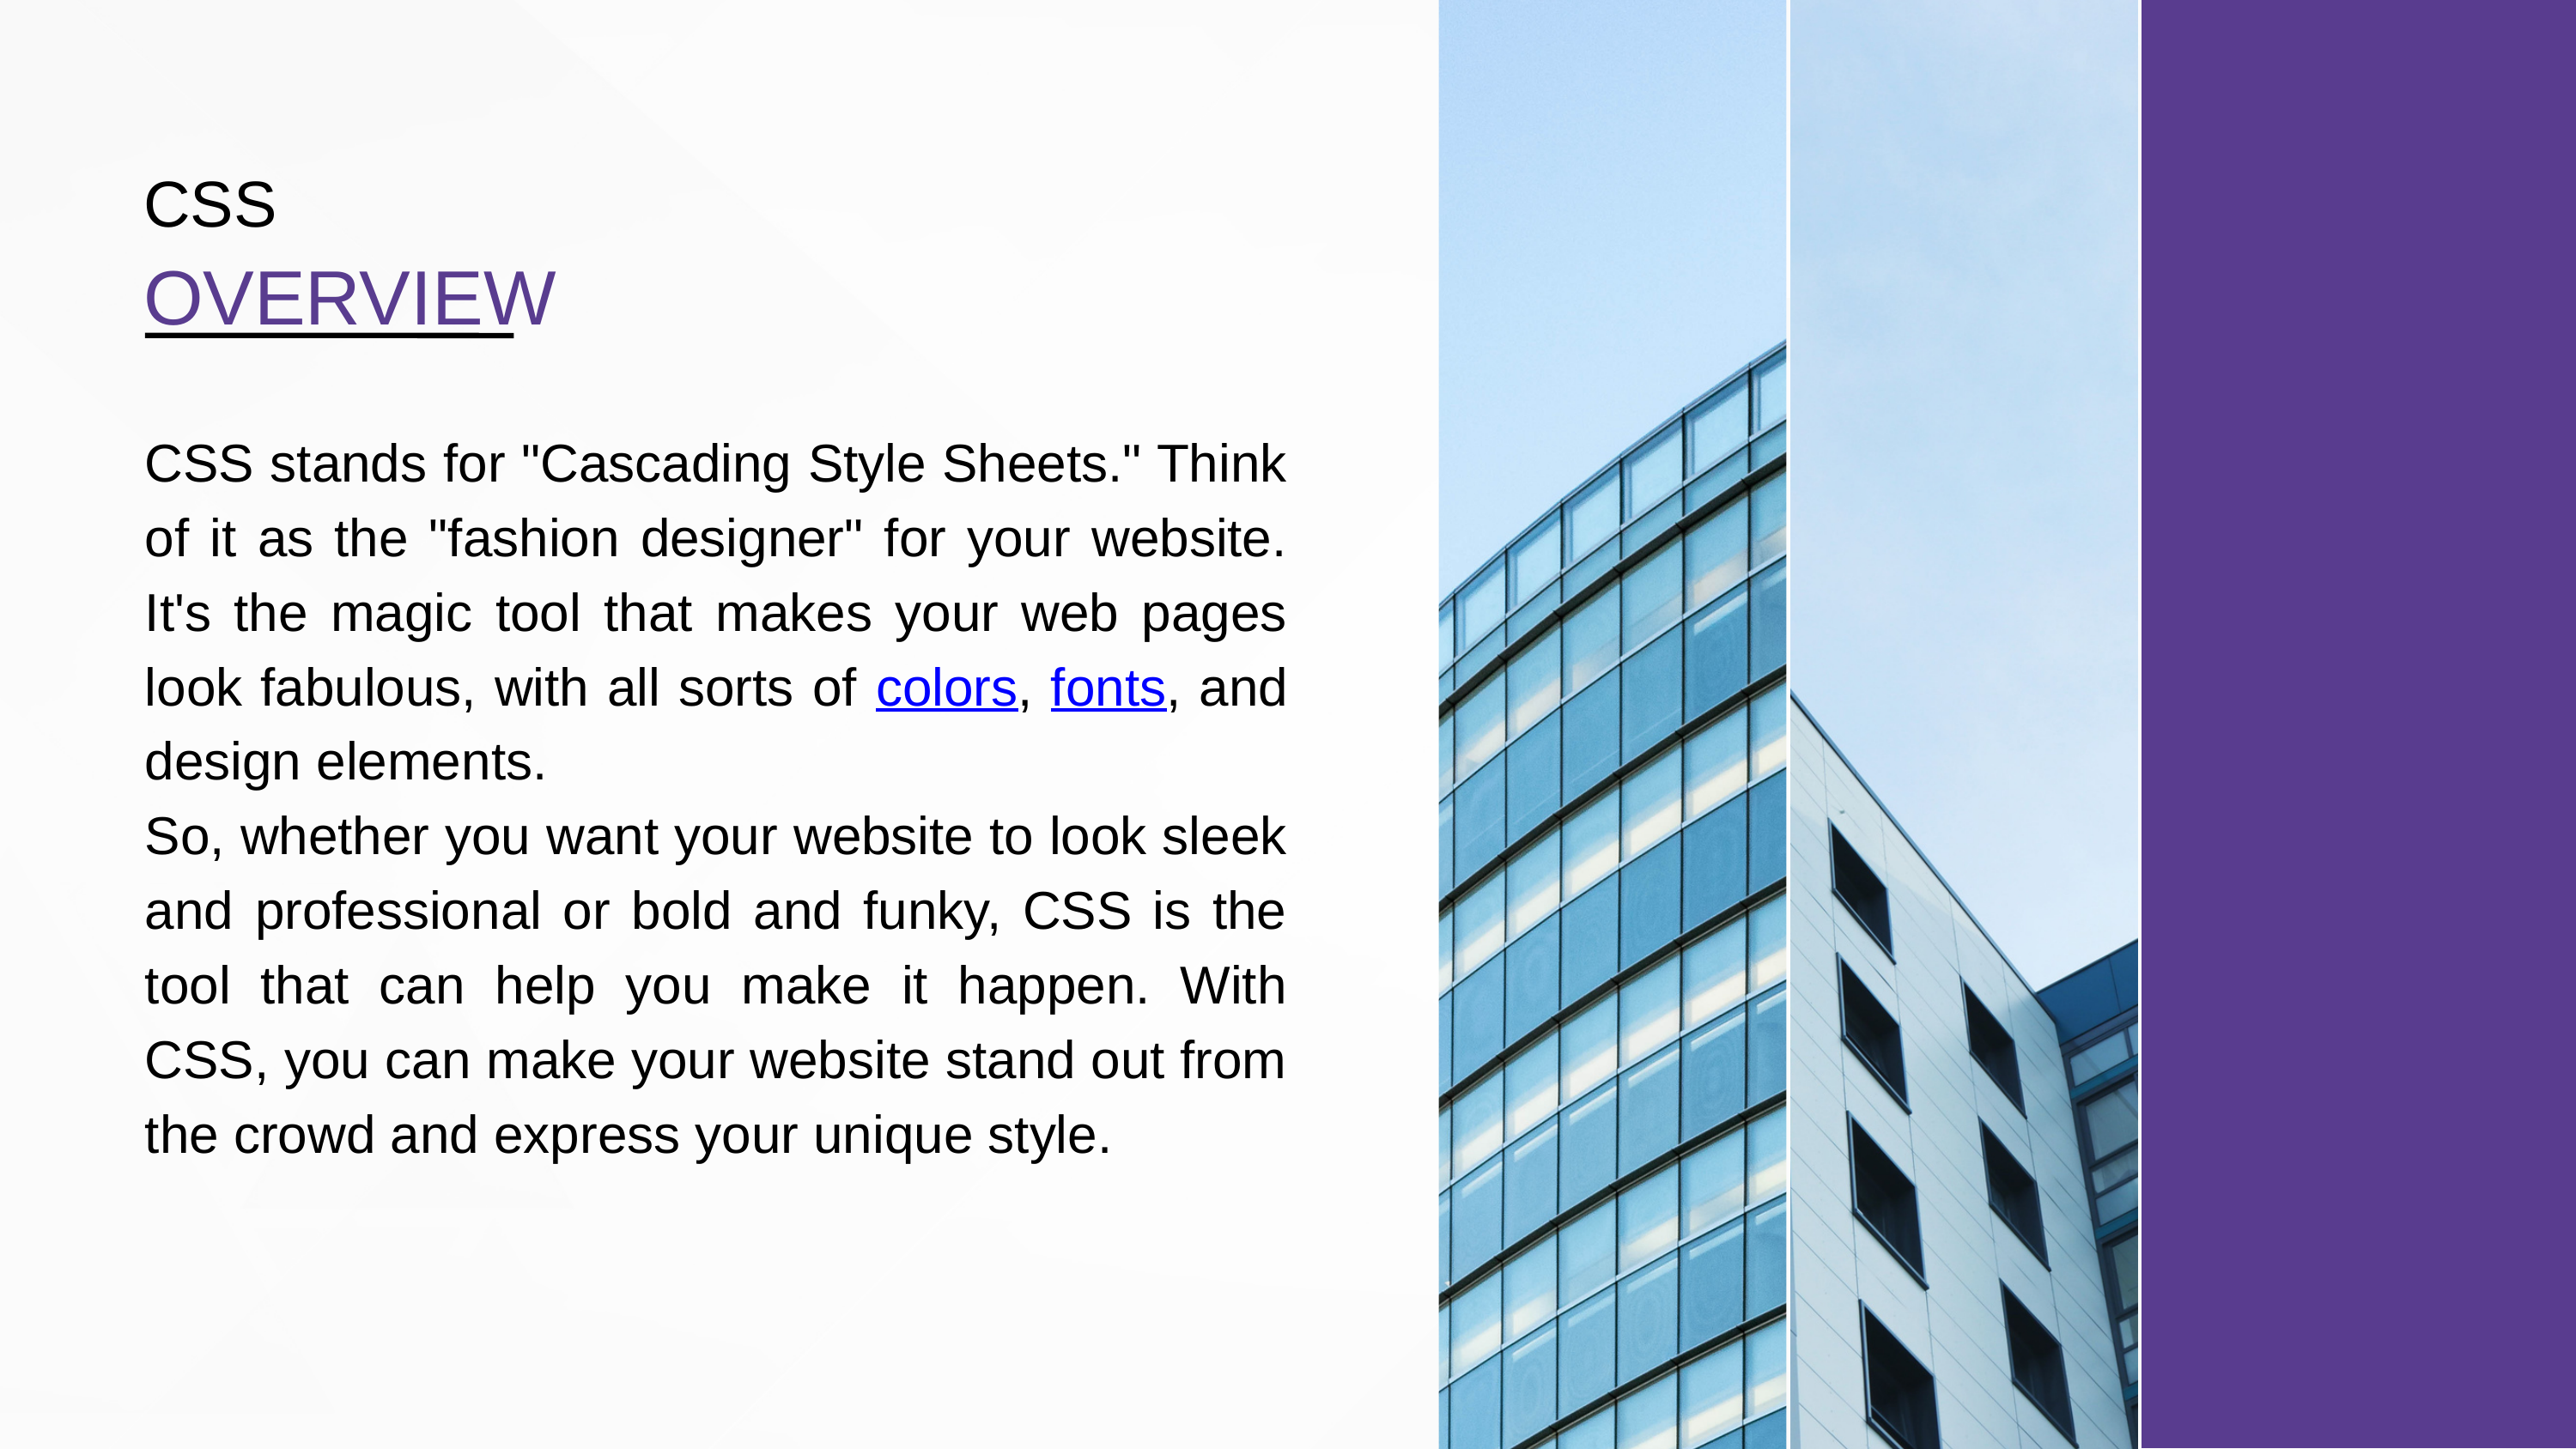

CSS
OVERVIEW

CSS stands for "Cascading Style Sheets." Think of it as the "fashion designer" for your website. It's the magic tool that makes your web pages look fabulous, with all sorts of colors, fonts, and design elements.
So, whether you want your website to look sleek and professional or bold and funky, CSS is the tool that can help you make it happen. With CSS, you can make your website stand out from the crowd and express your unique style.